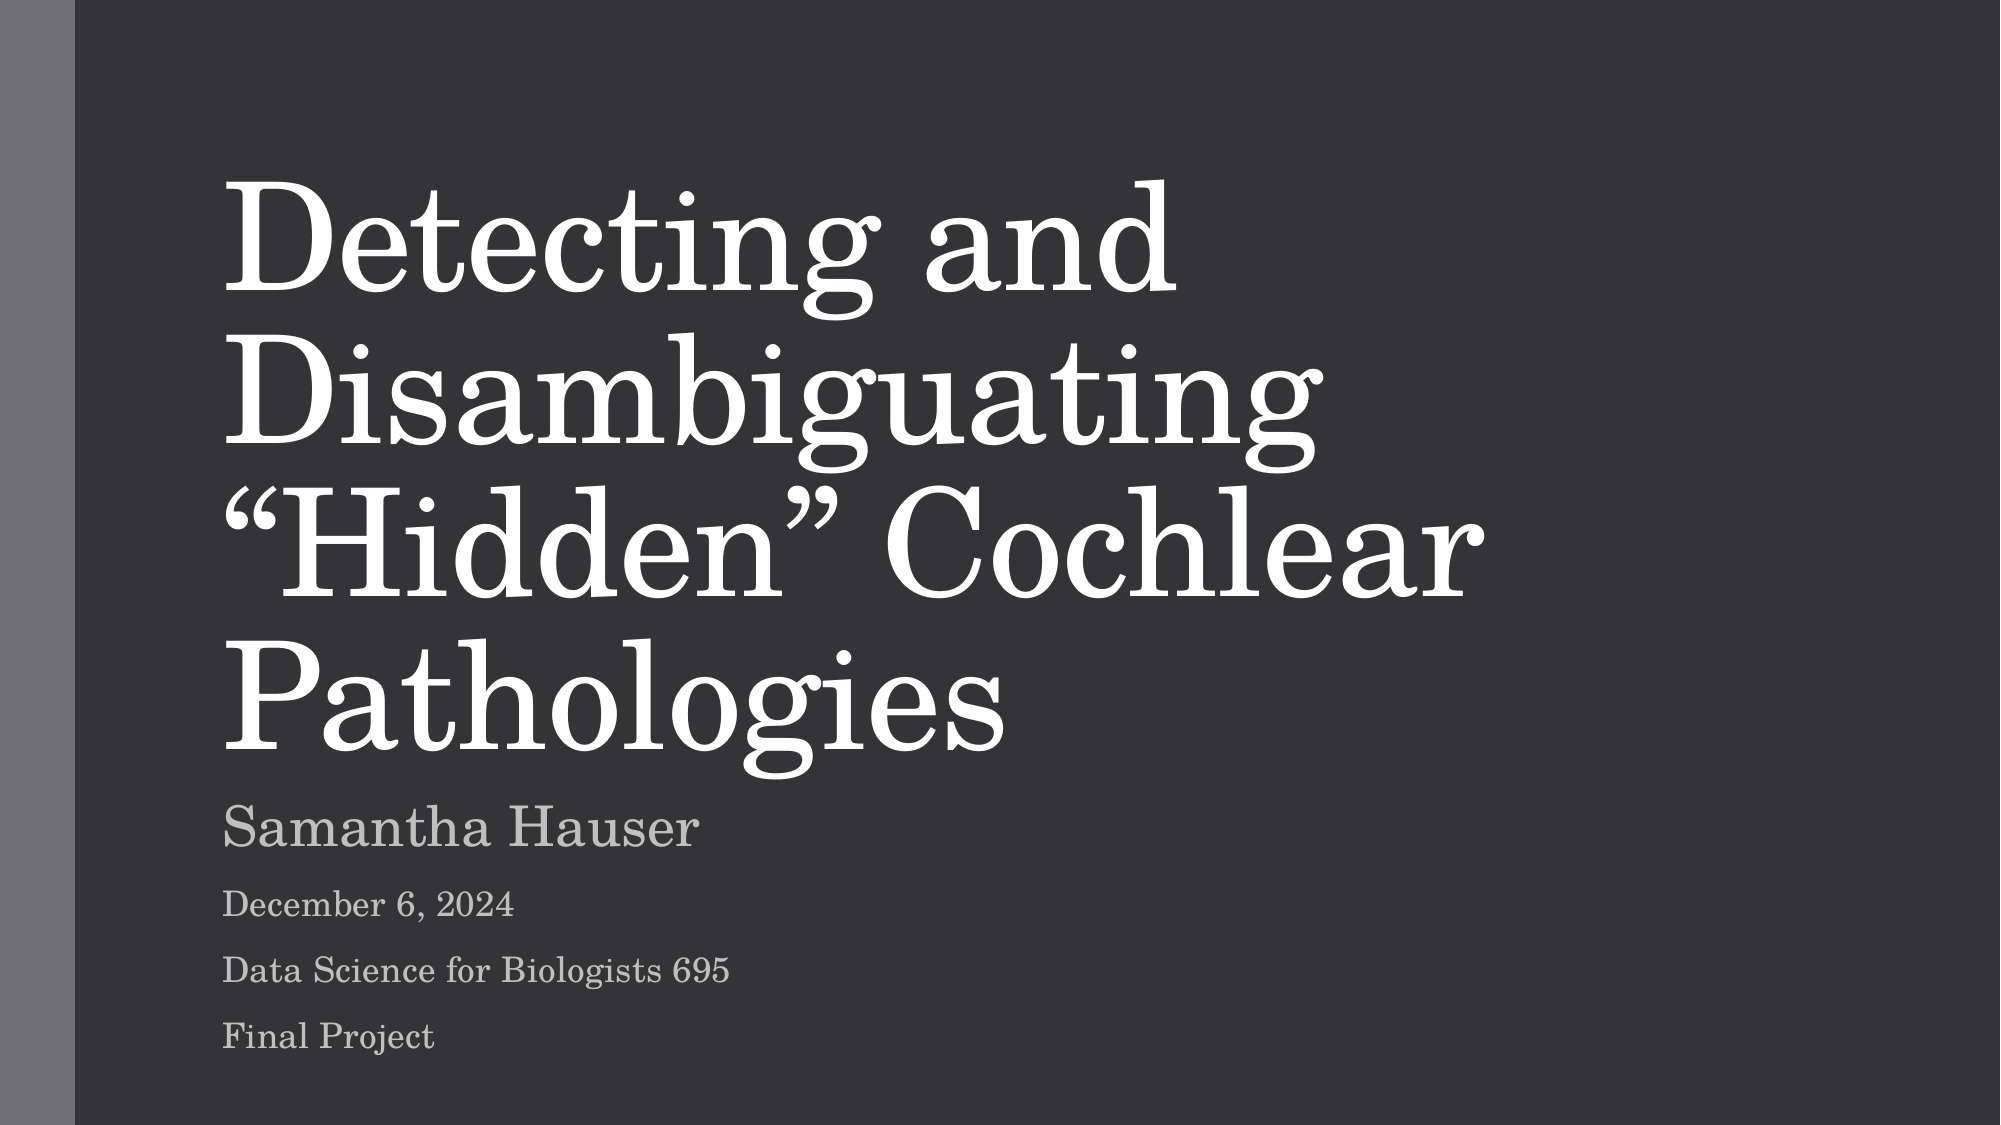

# Detecting and Disambiguating “Hidden” Cochlear Pathologies
Samantha Hauser
December 6, 2024
Data Science for Biologists 695
Final Project